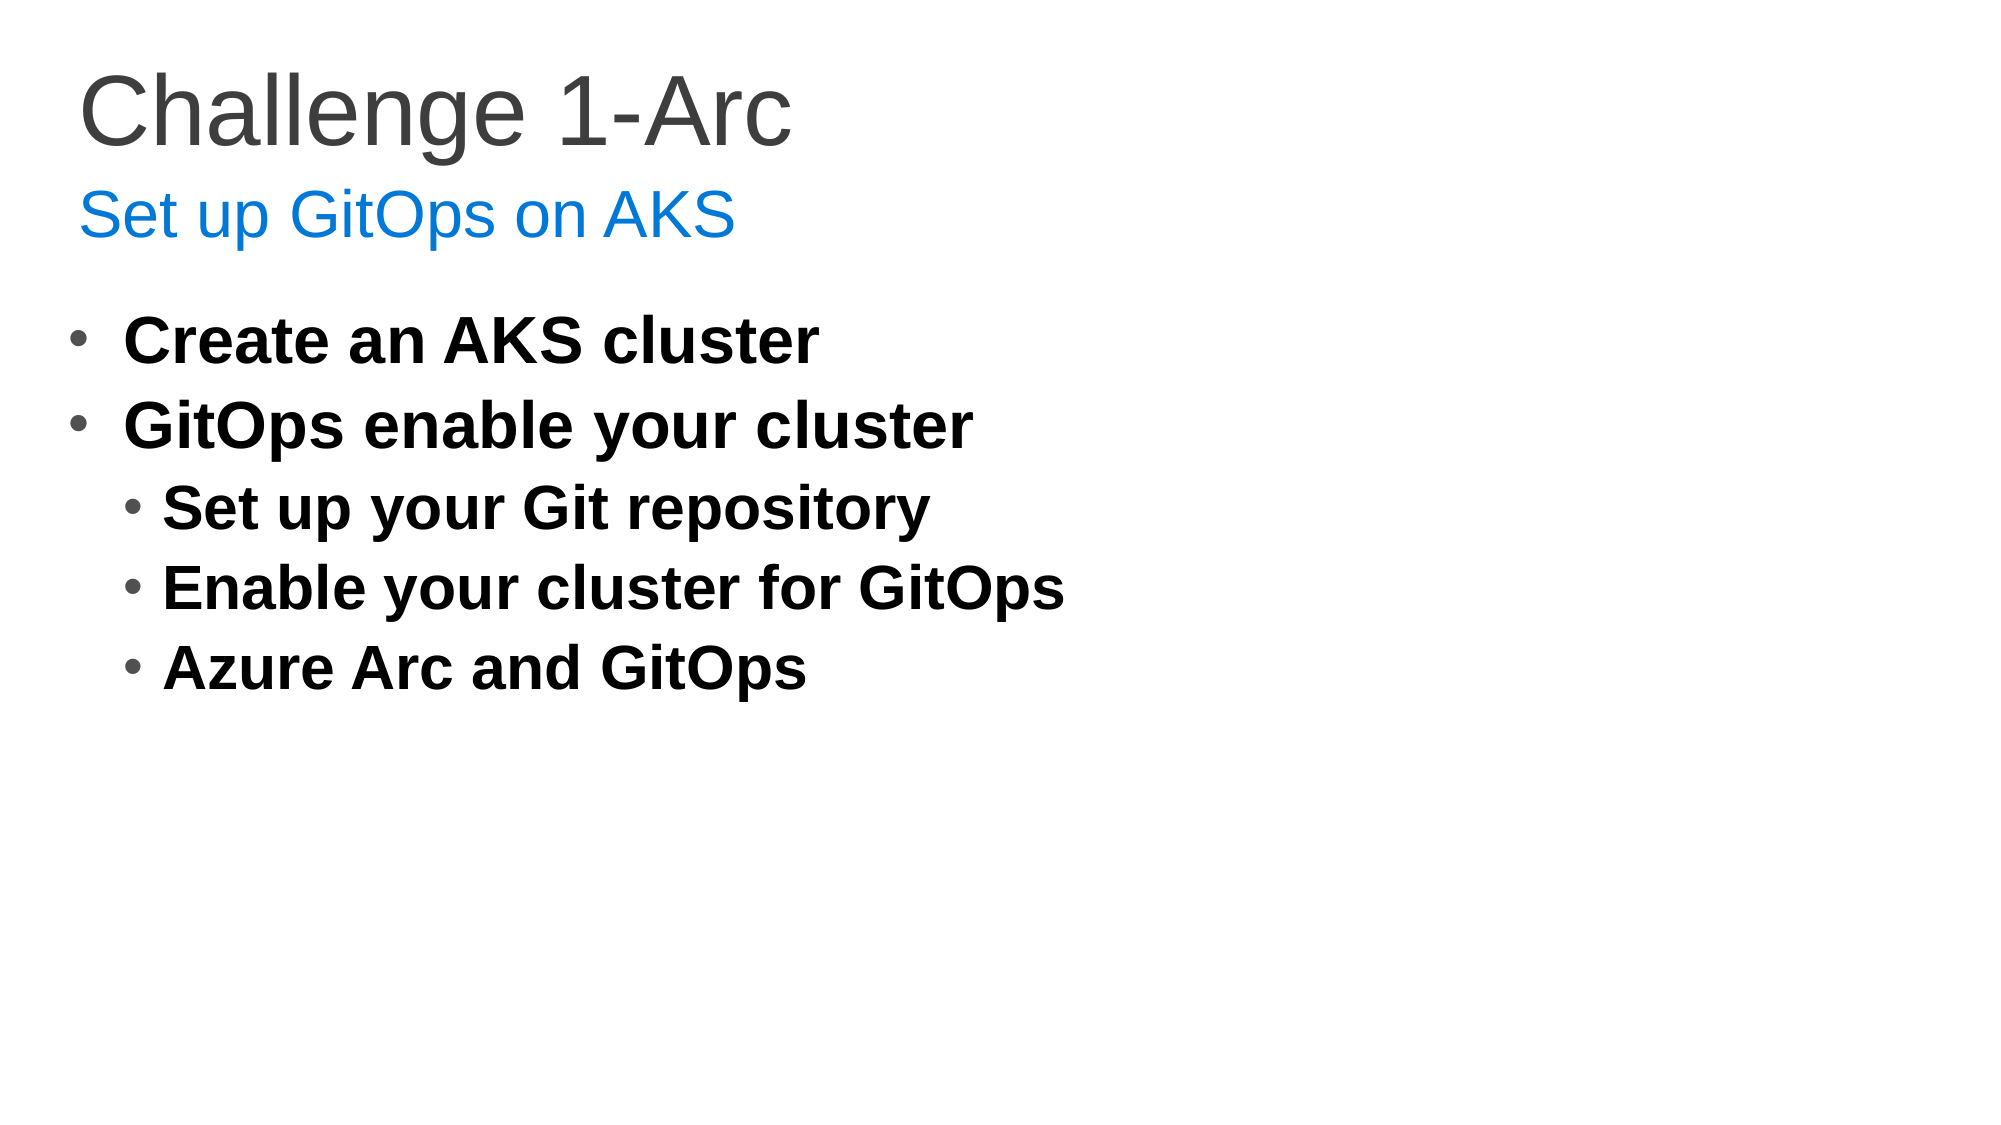

Challenge 1-Arc
Set up GitOps on AKS
Create an AKS cluster
GitOps enable your cluster
Set up your Git repository
Enable your cluster for GitOps
Azure Arc and GitOps